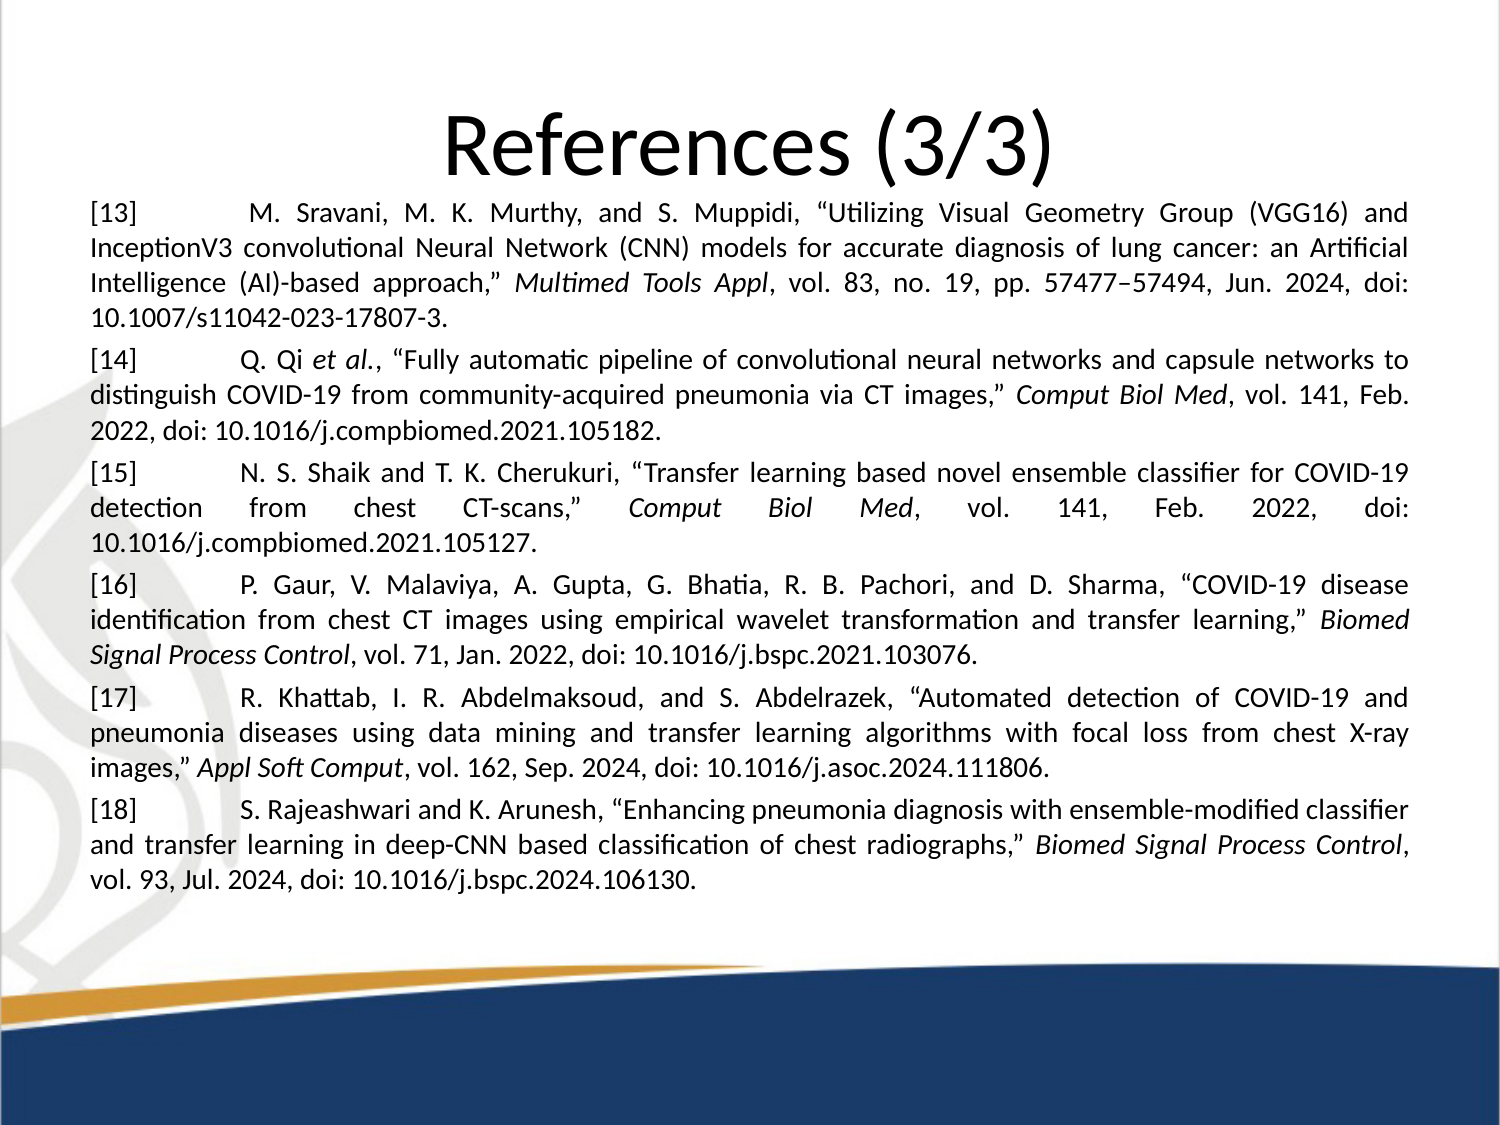

# References (3/3)
[13] 	M. Sravani, M. K. Murthy, and S. Muppidi, “Utilizing Visual Geometry Group (VGG16) and InceptionV3 convolutional Neural Network (CNN) models for accurate diagnosis of lung cancer: an Artificial Intelligence (AI)-based approach,” Multimed Tools Appl, vol. 83, no. 19, pp. 57477–57494, Jun. 2024, doi: 10.1007/s11042-023-17807-3.
[14]	Q. Qi et al., “Fully automatic pipeline of convolutional neural networks and capsule networks to distinguish COVID-19 from community-acquired pneumonia via CT images,” Comput Biol Med, vol. 141, Feb. 2022, doi: 10.1016/j.compbiomed.2021.105182.
[15]	N. S. Shaik and T. K. Cherukuri, “Transfer learning based novel ensemble classifier for COVID-19 detection from chest CT-scans,” Comput Biol Med, vol. 141, Feb. 2022, doi: 10.1016/j.compbiomed.2021.105127.
[16]	P. Gaur, V. Malaviya, A. Gupta, G. Bhatia, R. B. Pachori, and D. Sharma, “COVID-19 disease identification from chest CT images using empirical wavelet transformation and transfer learning,” Biomed Signal Process Control, vol. 71, Jan. 2022, doi: 10.1016/j.bspc.2021.103076.
[17]	R. Khattab, I. R. Abdelmaksoud, and S. Abdelrazek, “Automated detection of COVID-19 and pneumonia diseases using data mining and transfer learning algorithms with focal loss from chest X-ray images,” Appl Soft Comput, vol. 162, Sep. 2024, doi: 10.1016/j.asoc.2024.111806.
[18]	S. Rajeashwari and K. Arunesh, “Enhancing pneumonia diagnosis with ensemble-modified classifier and transfer learning in deep-CNN based classification of chest radiographs,” Biomed Signal Process Control, vol. 93, Jul. 2024, doi: 10.1016/j.bspc.2024.106130.